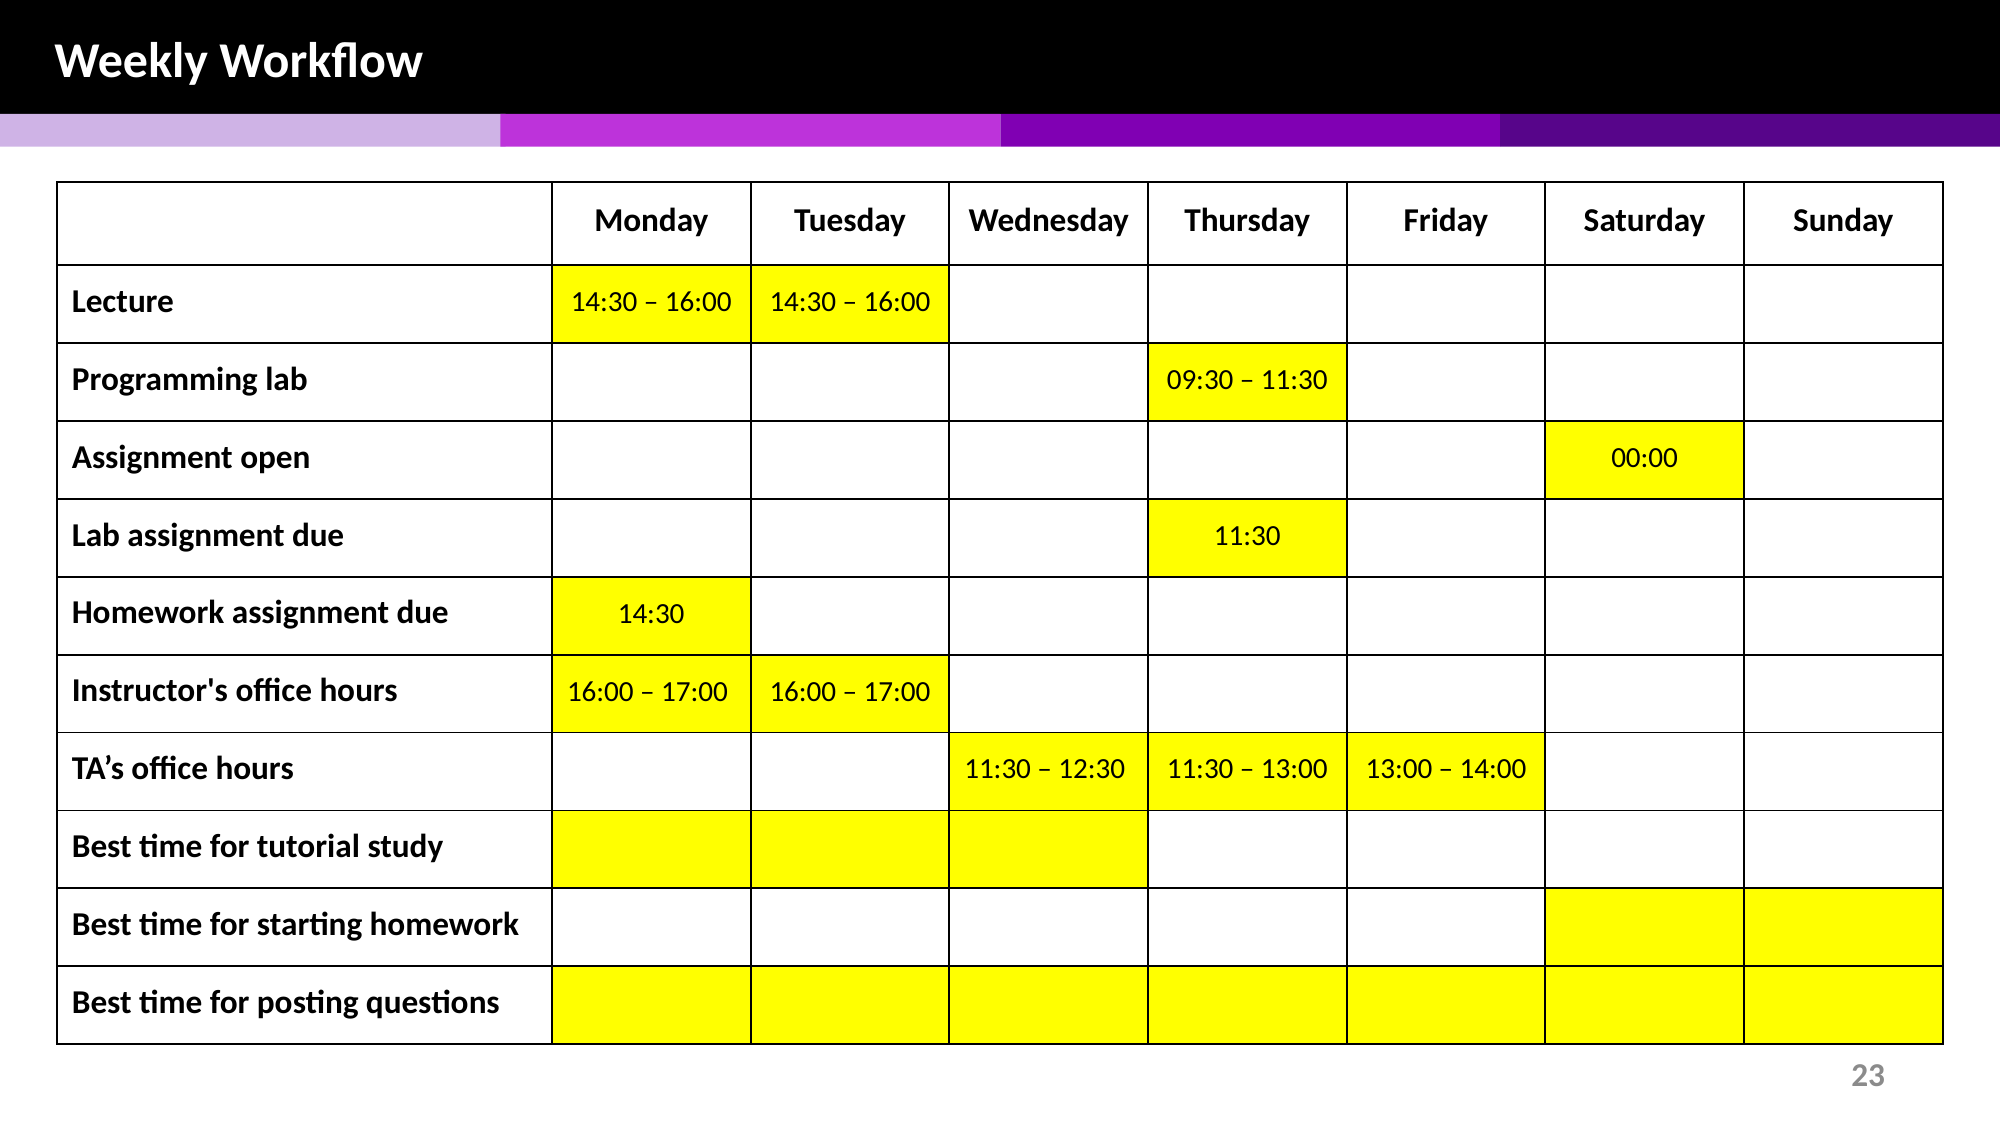

Weekly Workflow
|  | Monday | Tuesday | Wednesday | Thursday | Friday | Saturday | Sunday |
| --- | --- | --- | --- | --- | --- | --- | --- |
| Lecture | 14:30 – 16:00 | 14:30 – 16:00 |  |  |  |  |  |
| Programming lab |  |  |  | 09:30 – 11:30 |  |  |  |
| Assignment open |  |  |  |  |  | 00:00 |  |
| Lab assignment due |  |  |  | 11:30 |  |  |  |
| Homework assignment due | 14:30 |  |  |  |  |  |  |
| Instructor's office hours | 16:00 – 17:00 | 16:00 – 17:00 |  |  |  |  |  |
| TA’s office hours |  |  | 11:30 – 12:30 | 11:30 – 13:00 | 13:00 – 14:00 |  |  |
| Best time for tutorial study |  |  |  |  |  |  |  |
| Best time for starting homework |  |  |  |  |  |  |  |
| Best time for posting questions |  |  |  |  |  |  |  |